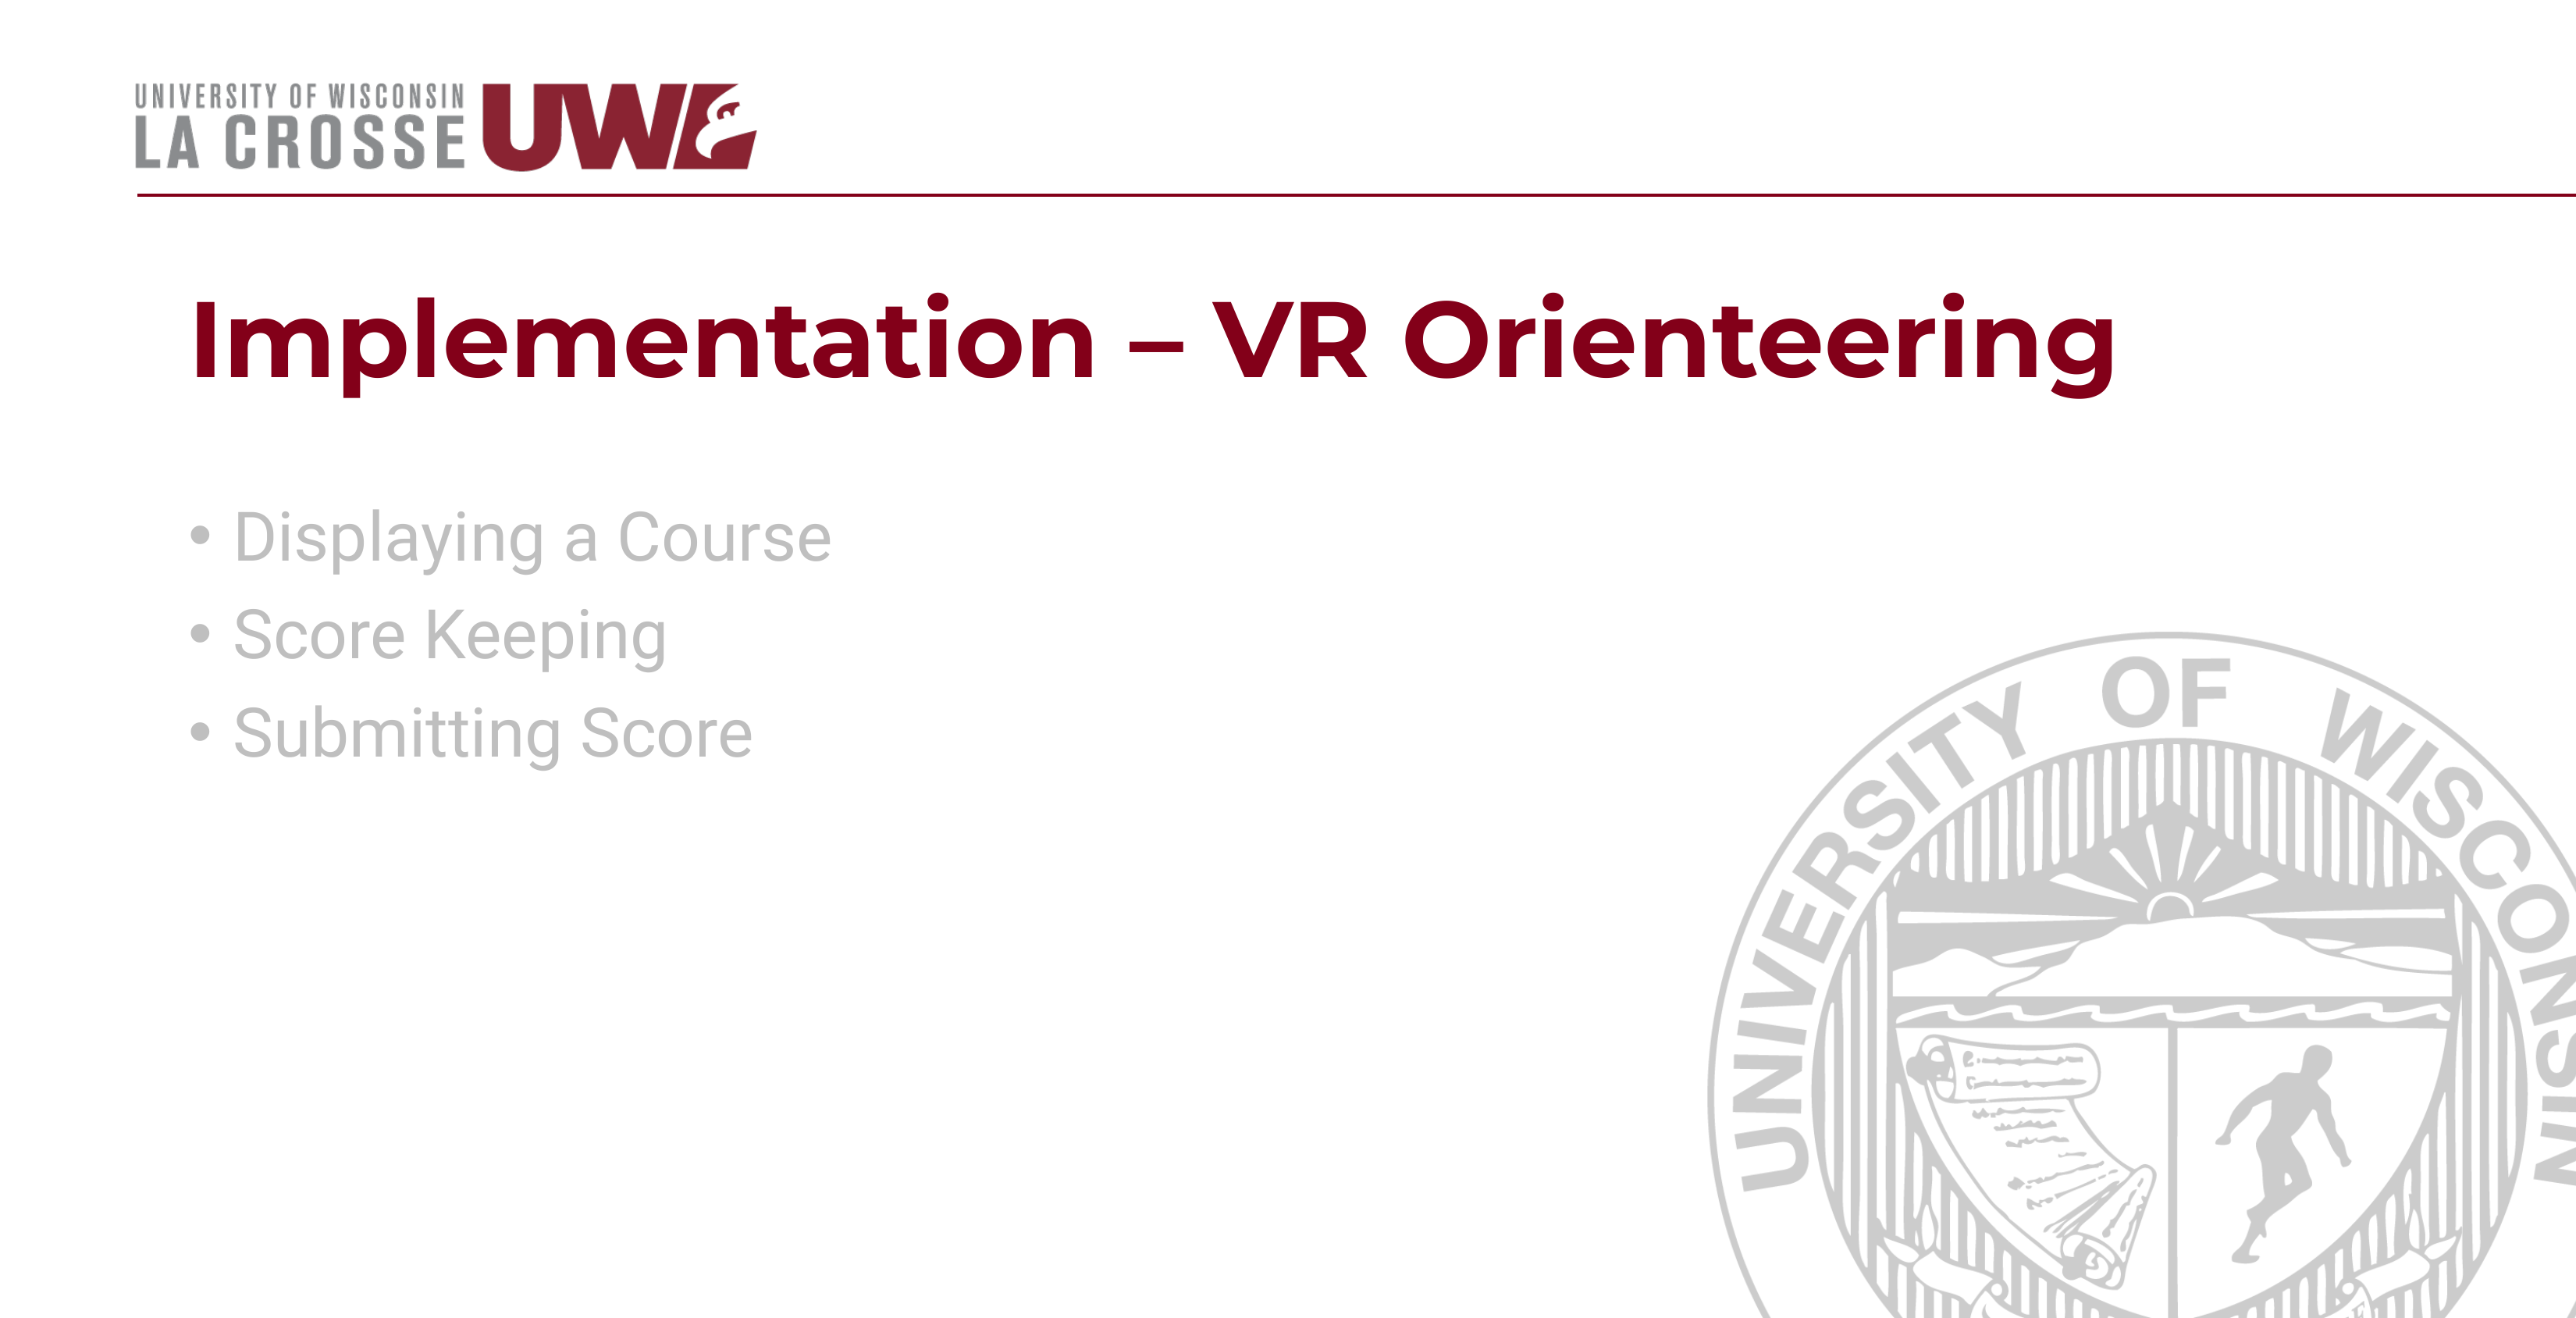

# Implementation – VR Orienteering
Displaying a Course
Score Keeping
Submitting Score